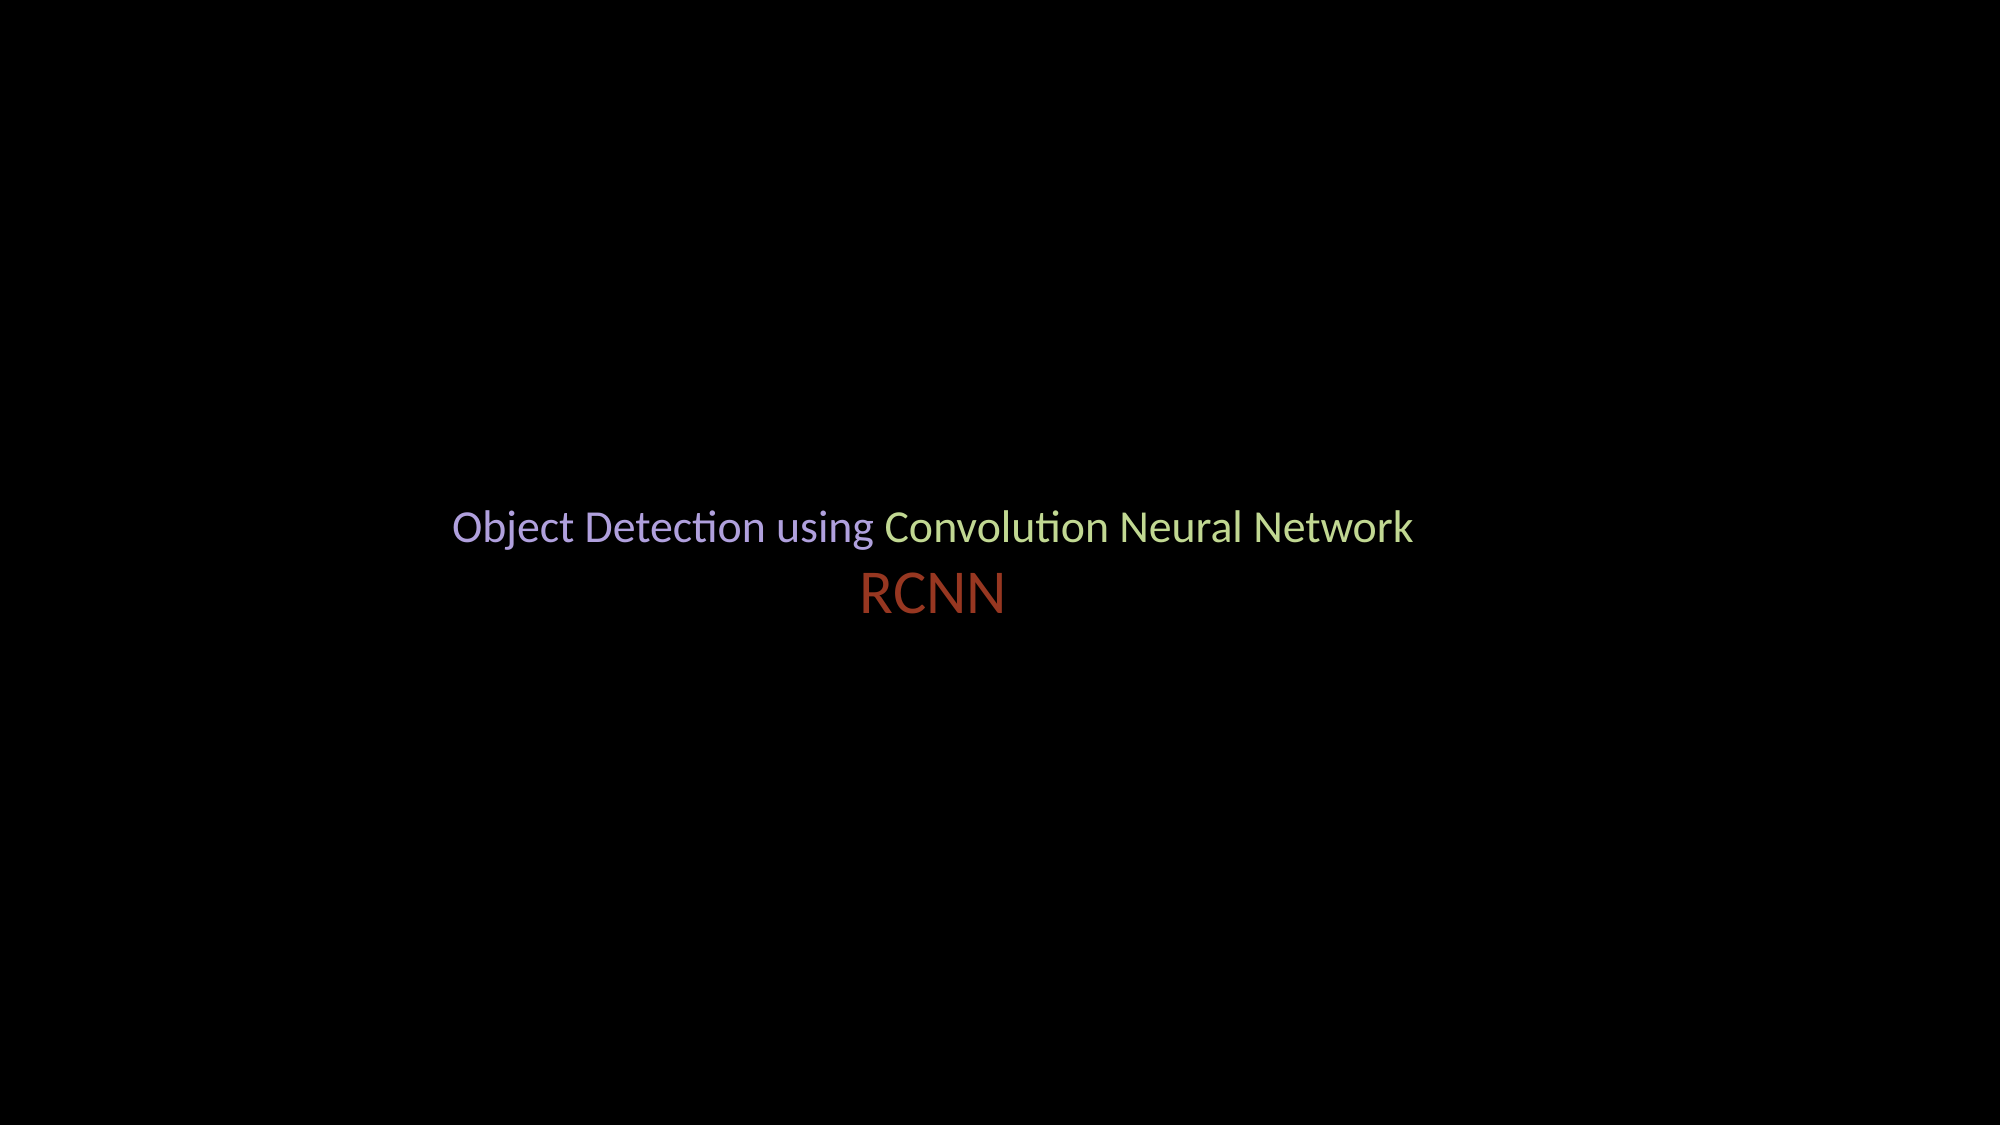

Object Detection using Convolution Neural Network
RCNN